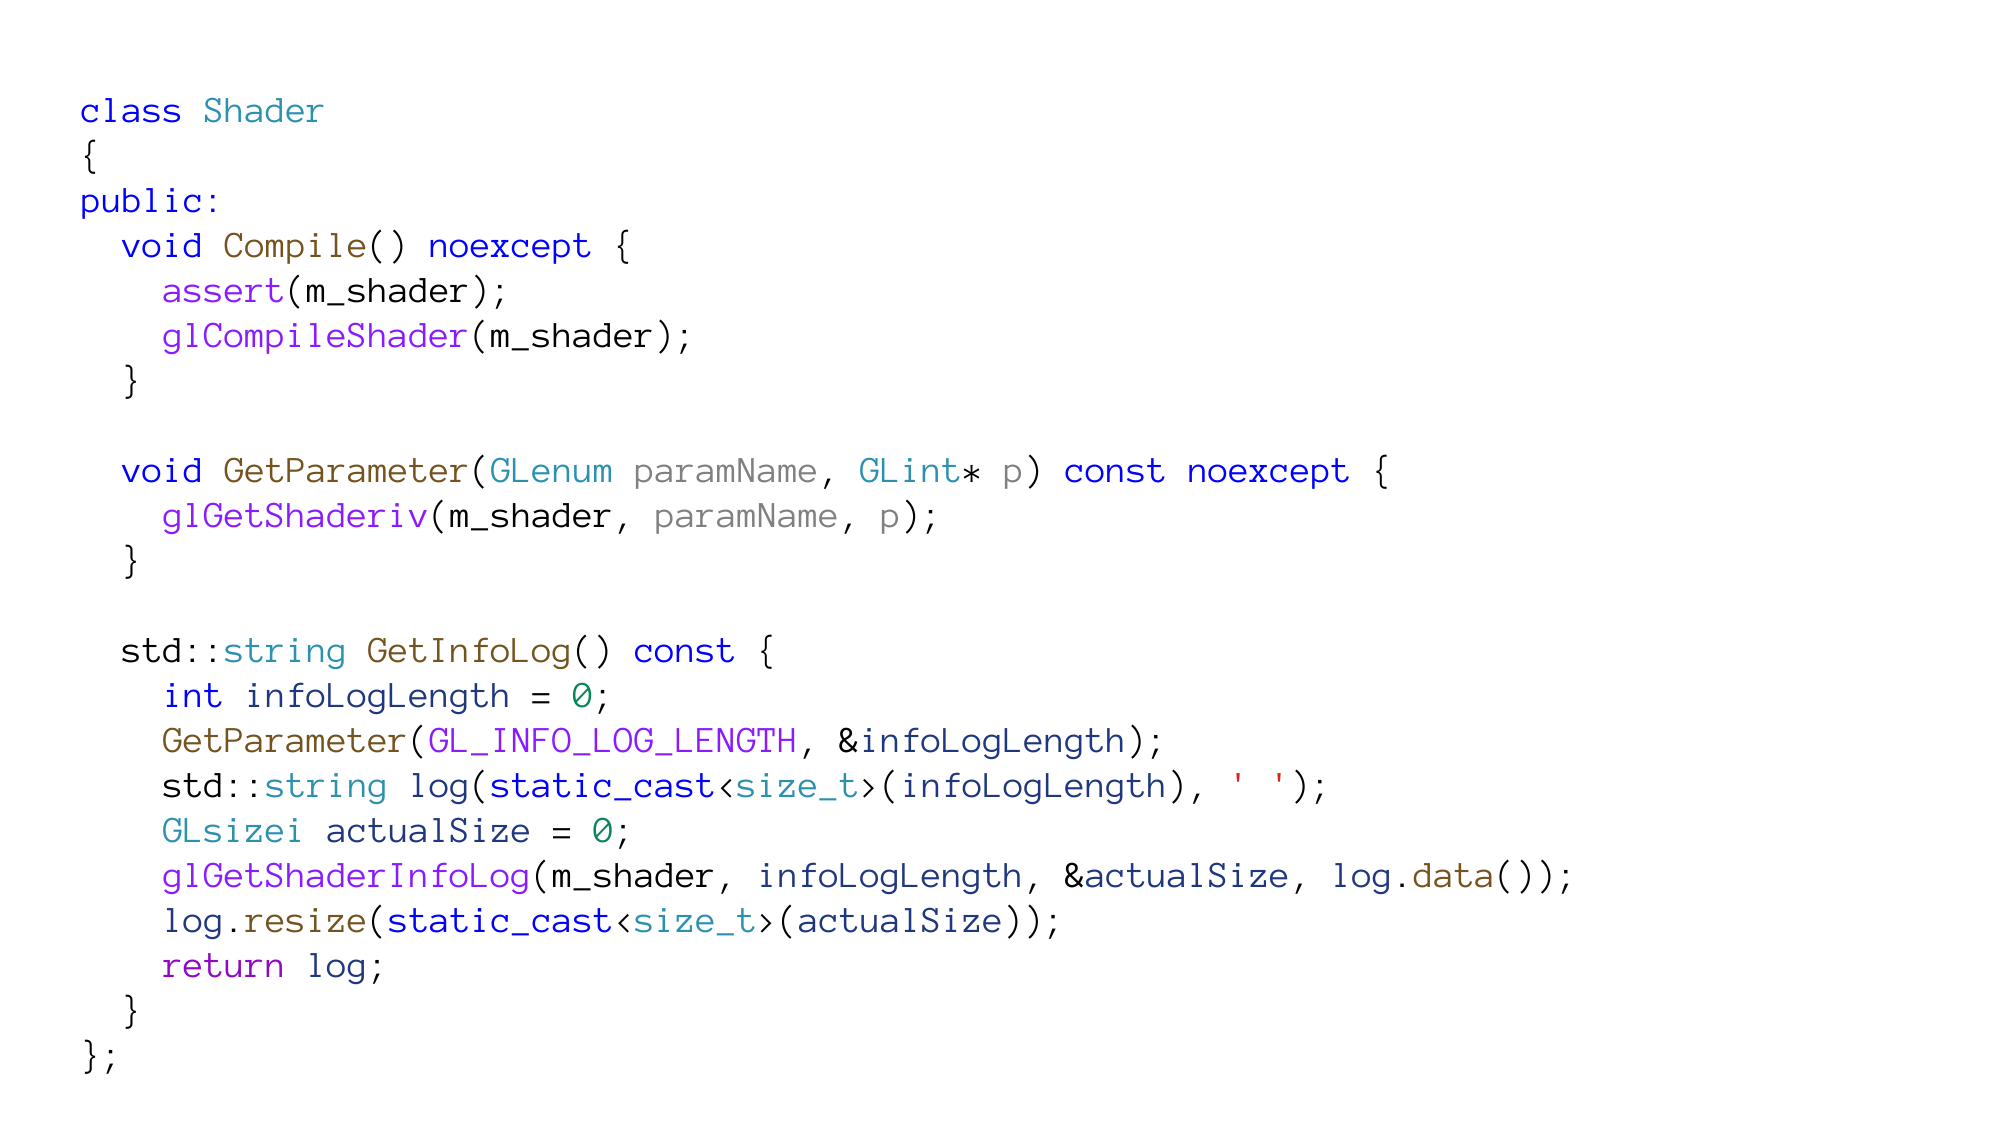

class Shader
{
public:
  void Compile() noexcept {
    assert(m_shader);
    glCompileShader(m_shader);
  }

  void GetParameter(GLenum paramName, GLint* p) const noexcept {
    glGetShaderiv(m_shader, paramName, p);
  }
  std::string GetInfoLog() const {
    int infoLogLength = 0;
    GetParameter(GL_INFO_LOG_LENGTH, &infoLogLength);
    std::string log(static_cast<size_t>(infoLogLength), ' ');
    GLsizei actualSize = 0;
    glGetShaderInfoLog(m_shader, infoLogLength, &actualSize, log.data());
    log.resize(static_cast<size_t>(actualSize));
    return log;
  }
};